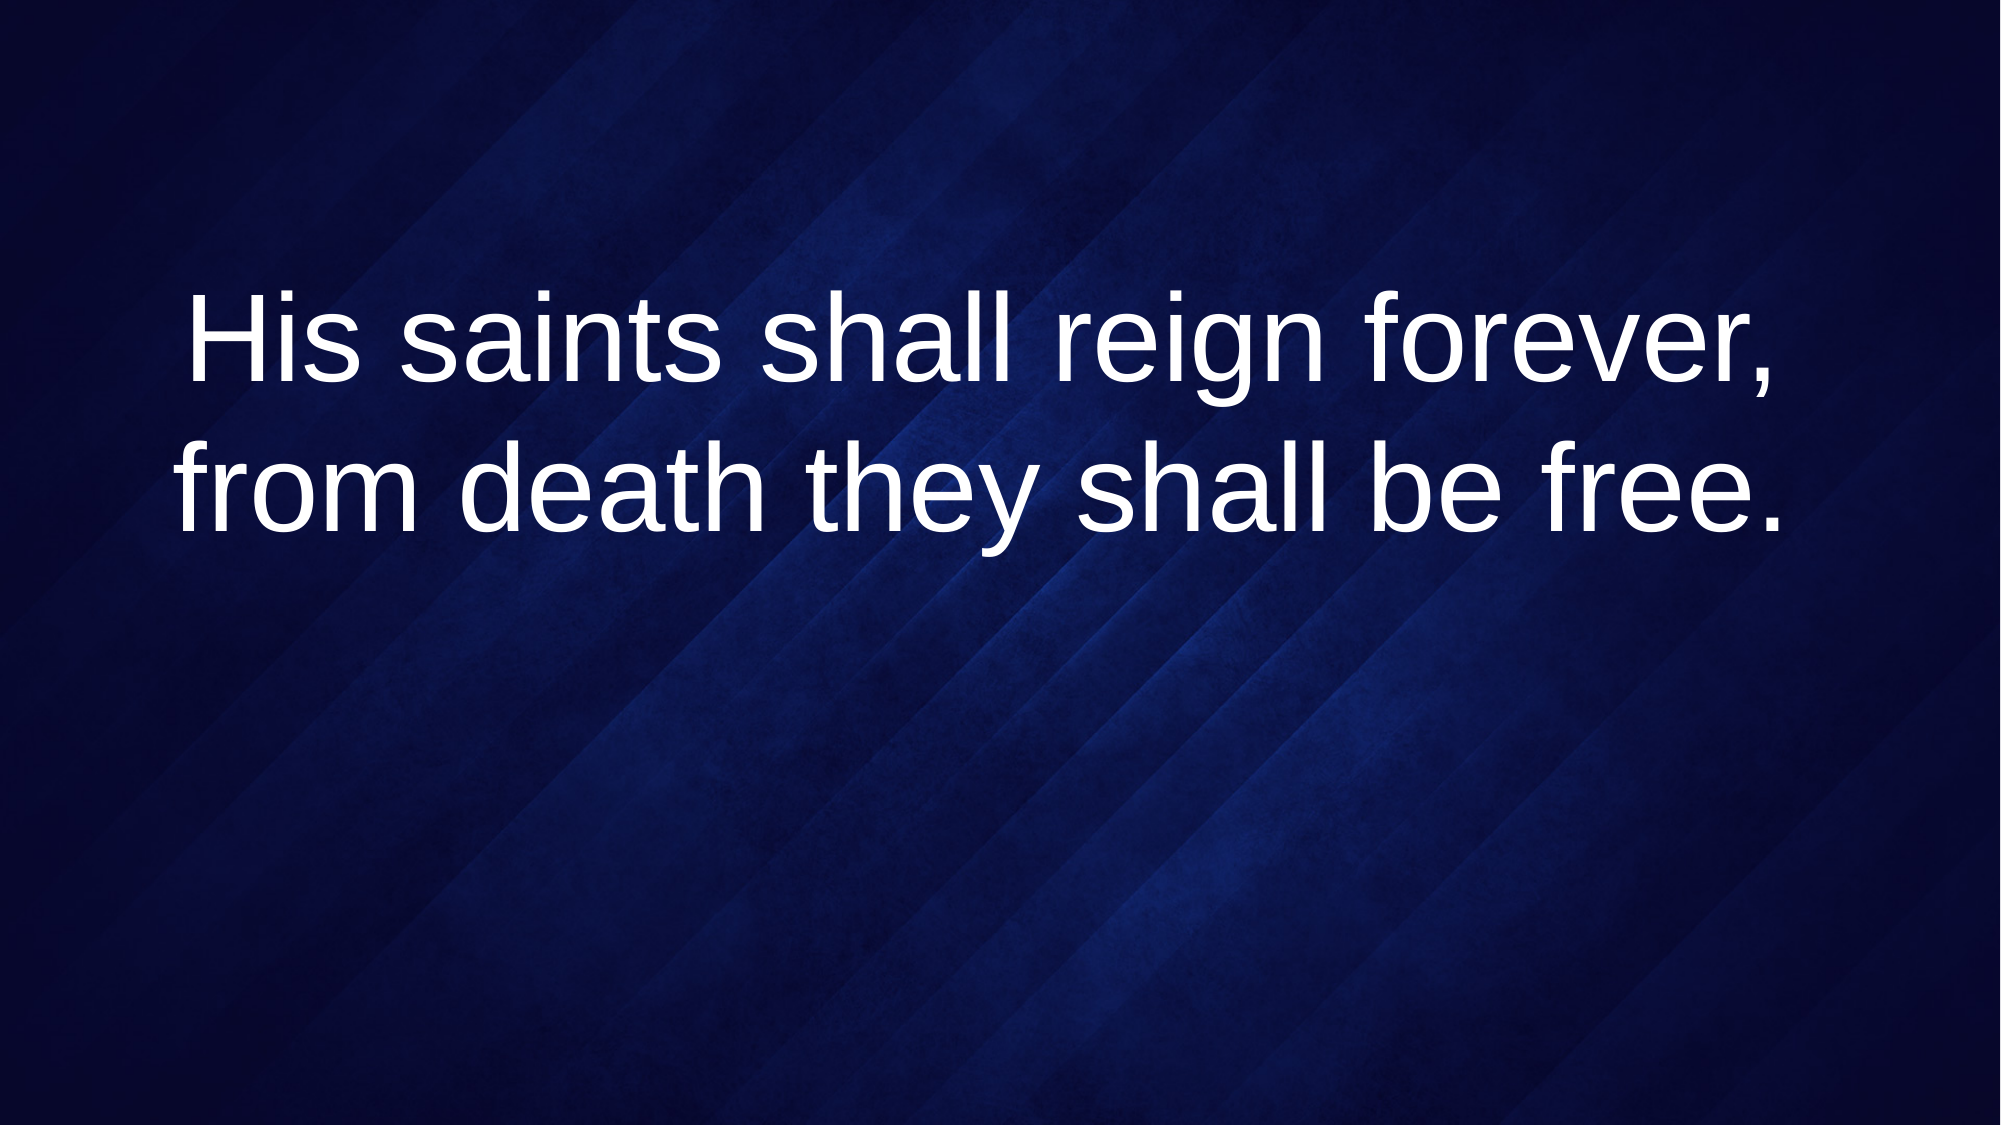

# His saints shall reign forever, from death they shall be free.